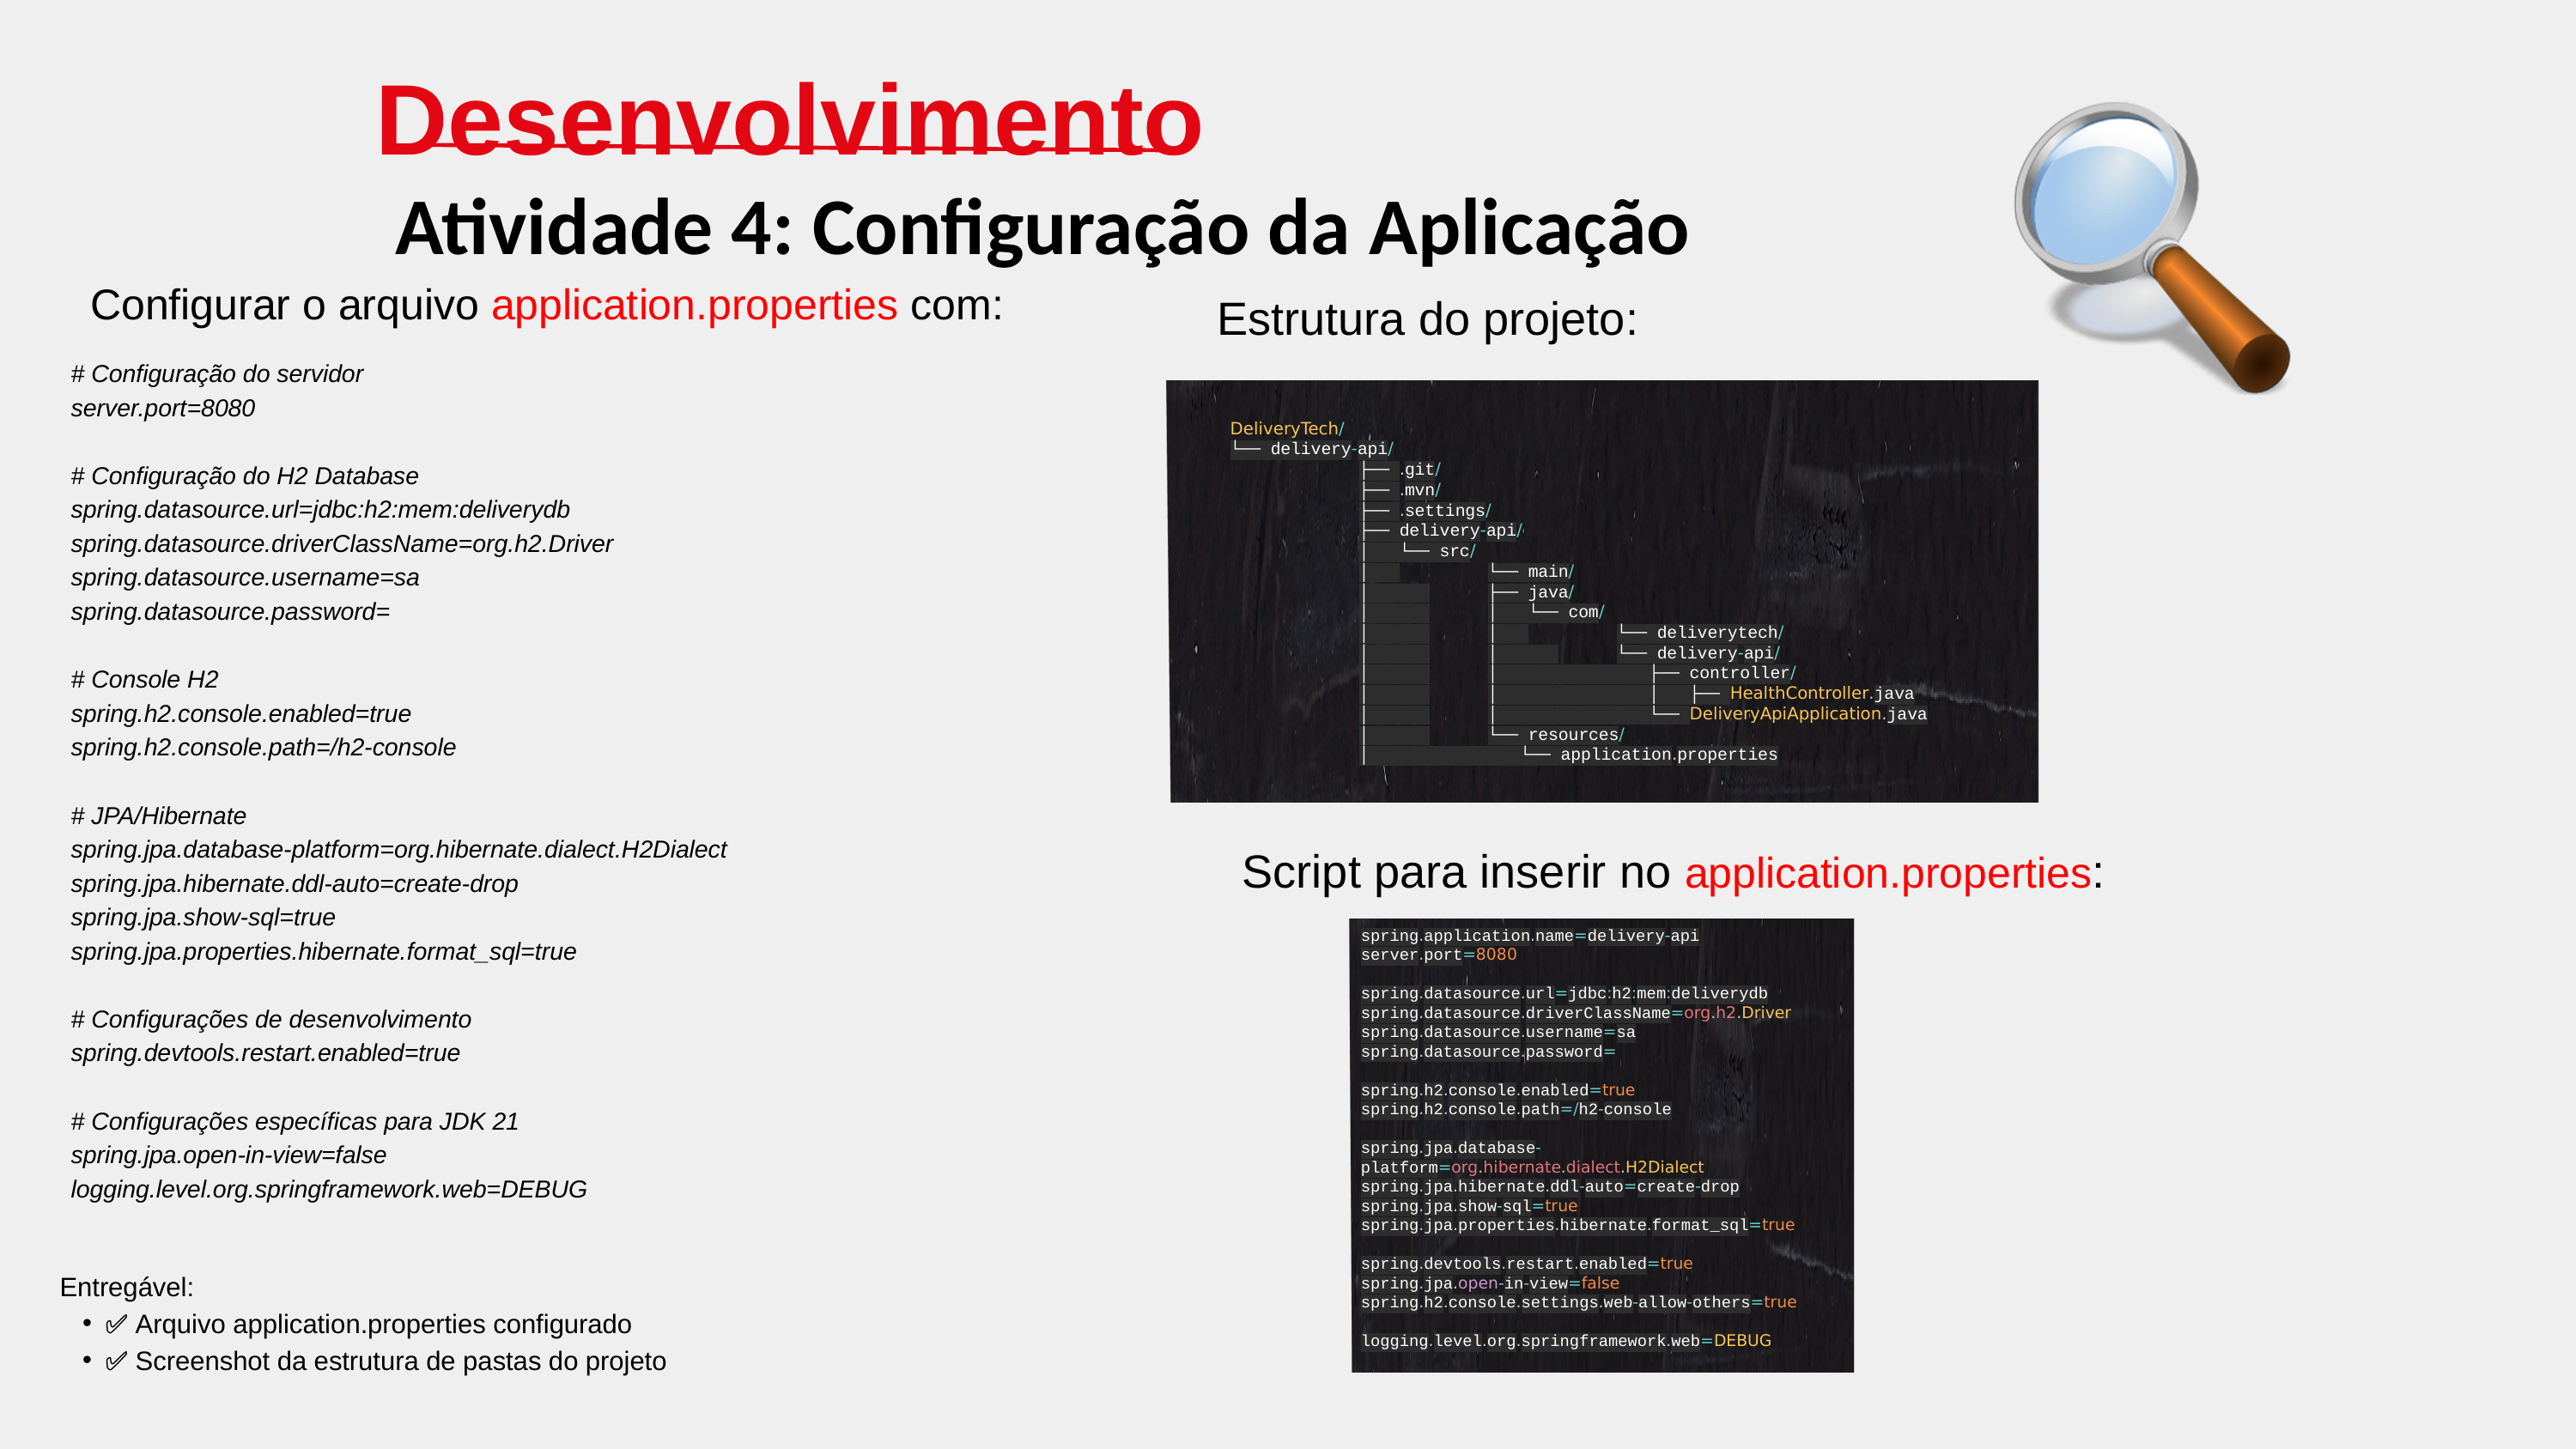

Desenvolvimento

Atividade 4: Configuração da Aplicação
Configurar o arquivo application.properties com:
Estrutura do projeto:
# Configuração do servidor
server.port=8080

# Configuração do H2 Database
spring.datasource.url=jdbc:h2:mem:deliverydb
spring.datasource.driverClassName=org.h2.Driver
spring.datasource.username=sa
spring.datasource.password=

# Console H2
spring.h2.console.enabled=true
spring.h2.console.path=/h2-console

# JPA/Hibernate
spring.jpa.database-platform=org.hibernate.dialect.H2Dialect
spring.jpa.hibernate.ddl-auto=create-drop
spring.jpa.show-sql=true
spring.jpa.properties.hibernate.format_sql=true

# Configurações de desenvolvimento
spring.devtools.restart.enabled=true

# Configurações específicas para JDK 21
spring.jpa.open-in-view=false
logging.level.org.springframework.web=DEBUG

DeliveryTech/
└── delivery-api/
	├── .git/
	├── .mvn/
	├── .settings/
	├── delivery-api/
	│   └── src/
	│   	└── main/
	│      	├── java/
	│      	│   └── com/
	│      	│   	└── deliverytech/
	│      	│      	└── delivery-api/
	│      	│               ├── controller/
	│      	│               │   ├── HealthController.java
	│      	│               └── DeliveryApiApplication.java
	│      	└── resources/
	│               └── application.properties
Script para inserir no application.properties:
spring.application.name=delivery-api
server.port=8080

spring.datasource.url=jdbc:h2:mem:deliverydb
spring.datasource.driverClassName=org.h2.Driver
spring.datasource.username=sa
spring.datasource.password=

spring.h2.console.enabled=true
spring.h2.console.path=/h2-console

spring.jpa.database-platform=org.hibernate.dialect.H2Dialect
spring.jpa.hibernate.ddl-auto=create-drop
spring.jpa.show-sql=true
spring.jpa.properties.hibernate.format_sql=true

spring.devtools.restart.enabled=true
spring.jpa.open-in-view=false
spring.h2.console.settings.web-allow-others=true

logging.level.org.springframework.web=DEBUG
Entregável:
✅ Arquivo application.properties configurado
✅ Screenshot da estrutura de pastas do projeto